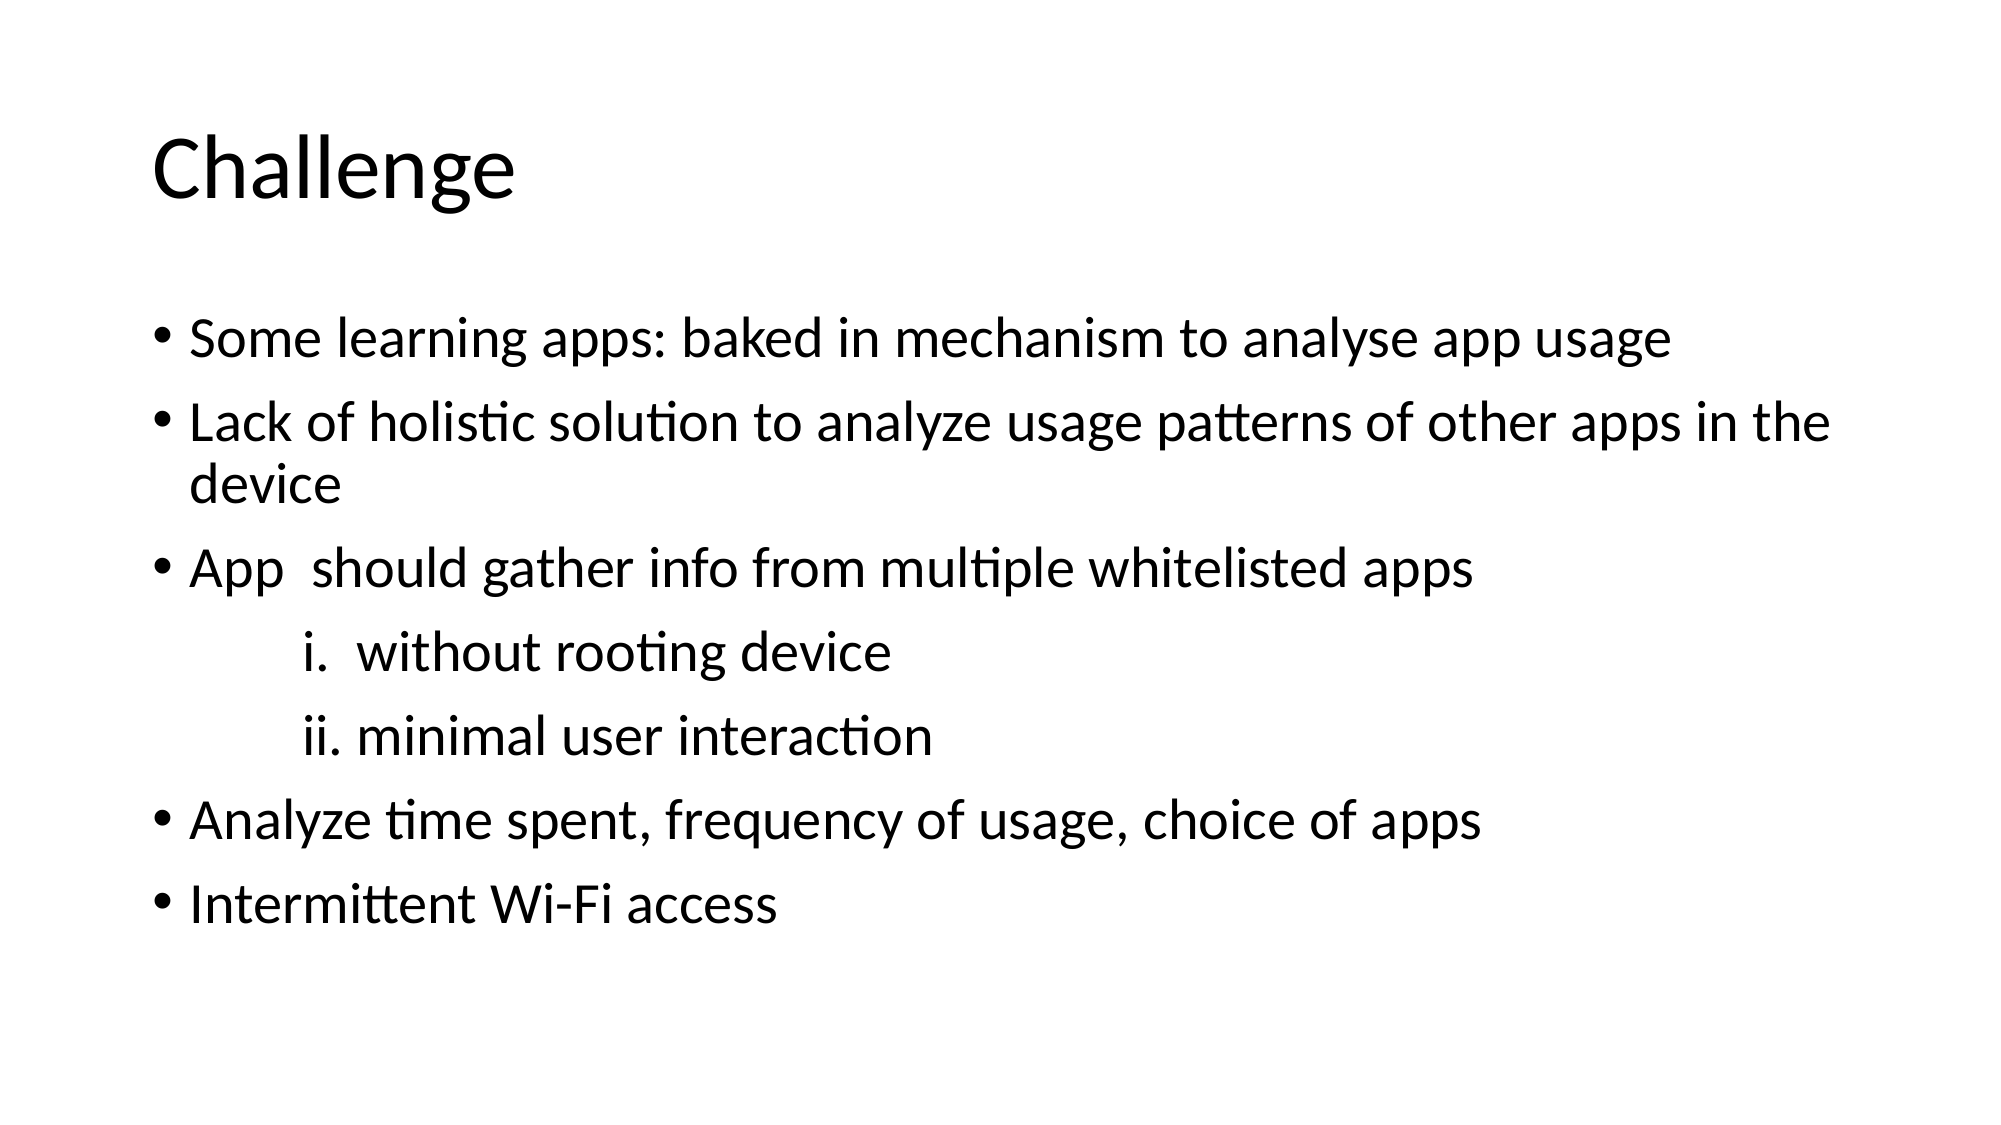

# Challenge
Some learning apps: baked in mechanism to analyse app usage
Lack of holistic solution to analyze usage patterns of other apps in the device
App  should gather info from multiple whitelisted apps
 	i.  without rooting device
	ii. minimal user interaction
Analyze time spent, frequency of usage, choice of apps
Intermittent Wi-Fi access